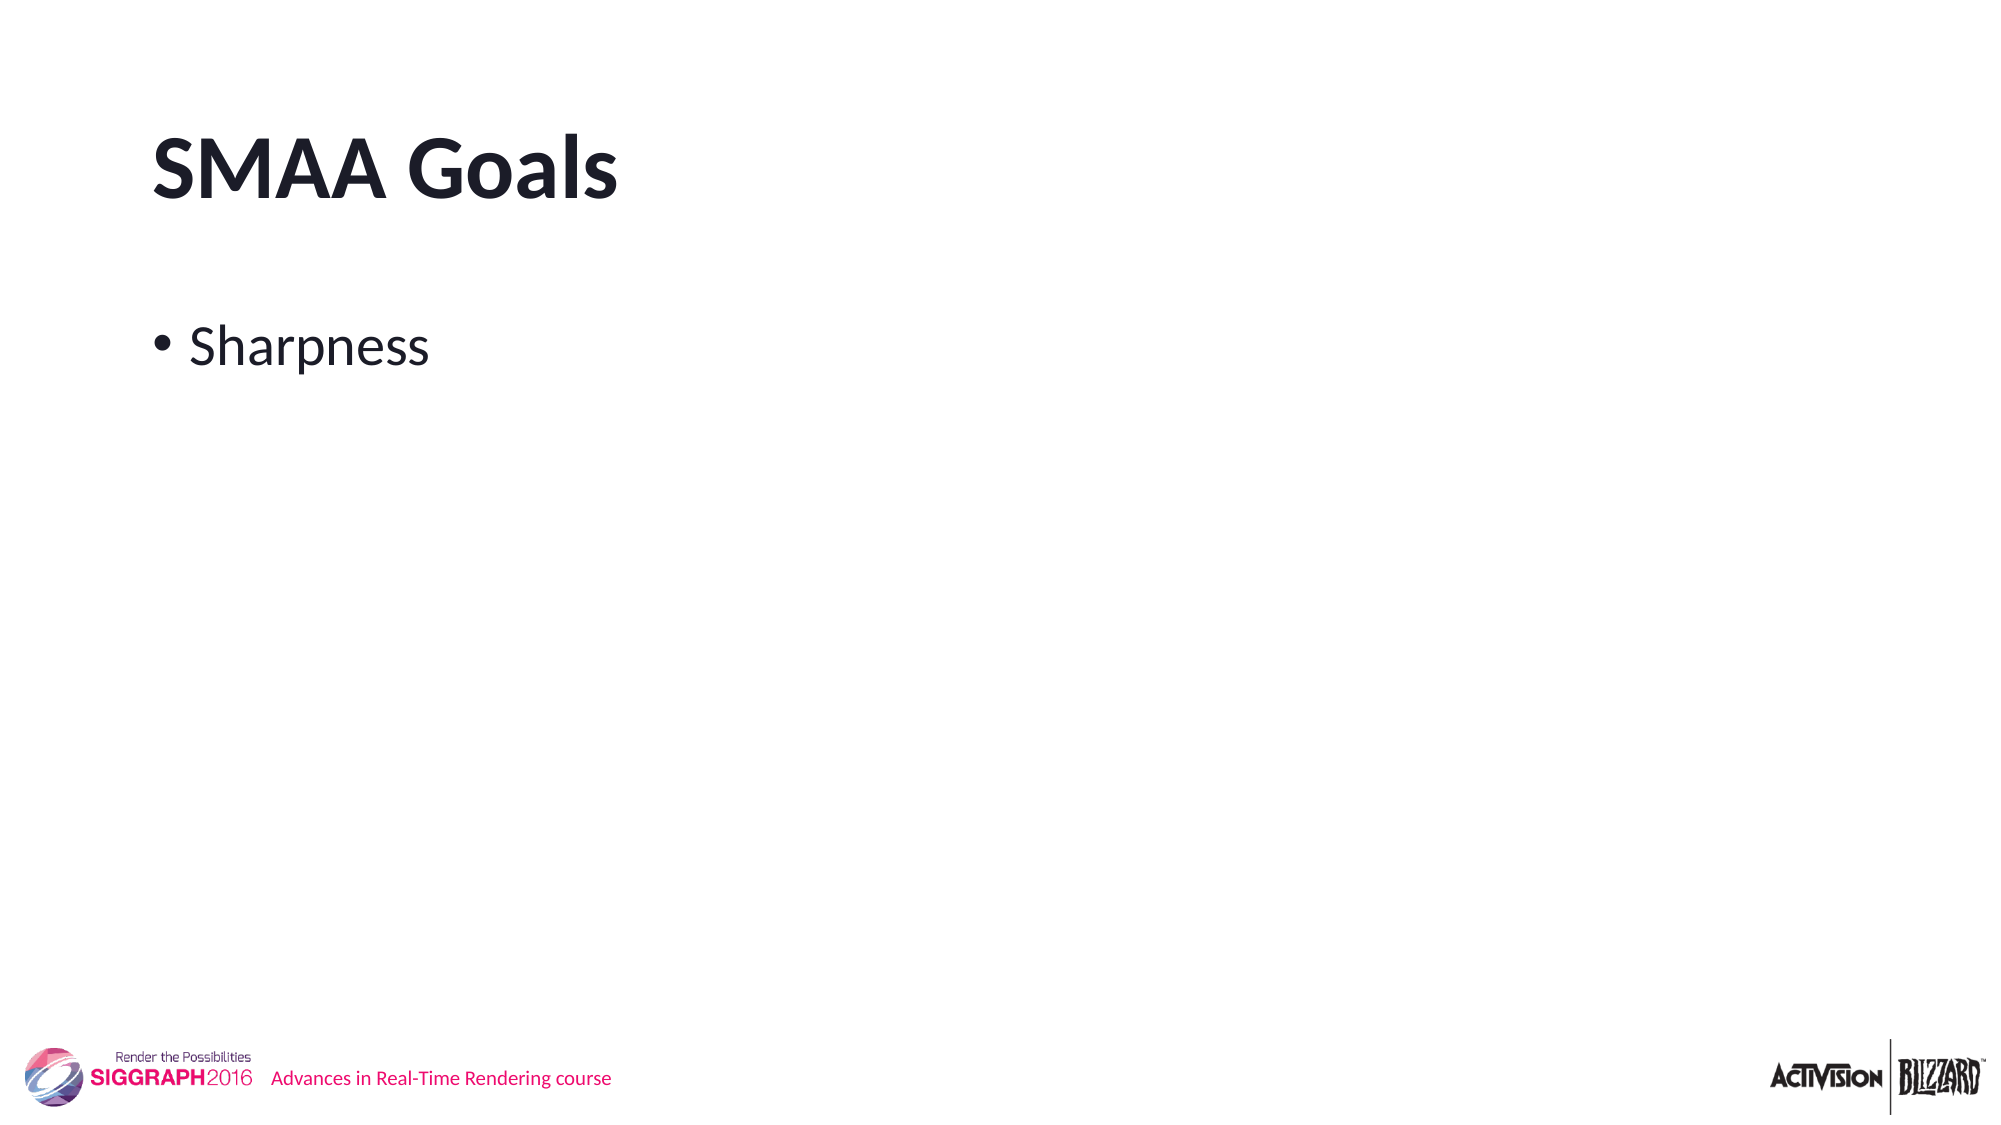

# SMAA Goals
Sharpness
Advances in Real-Time Rendering course